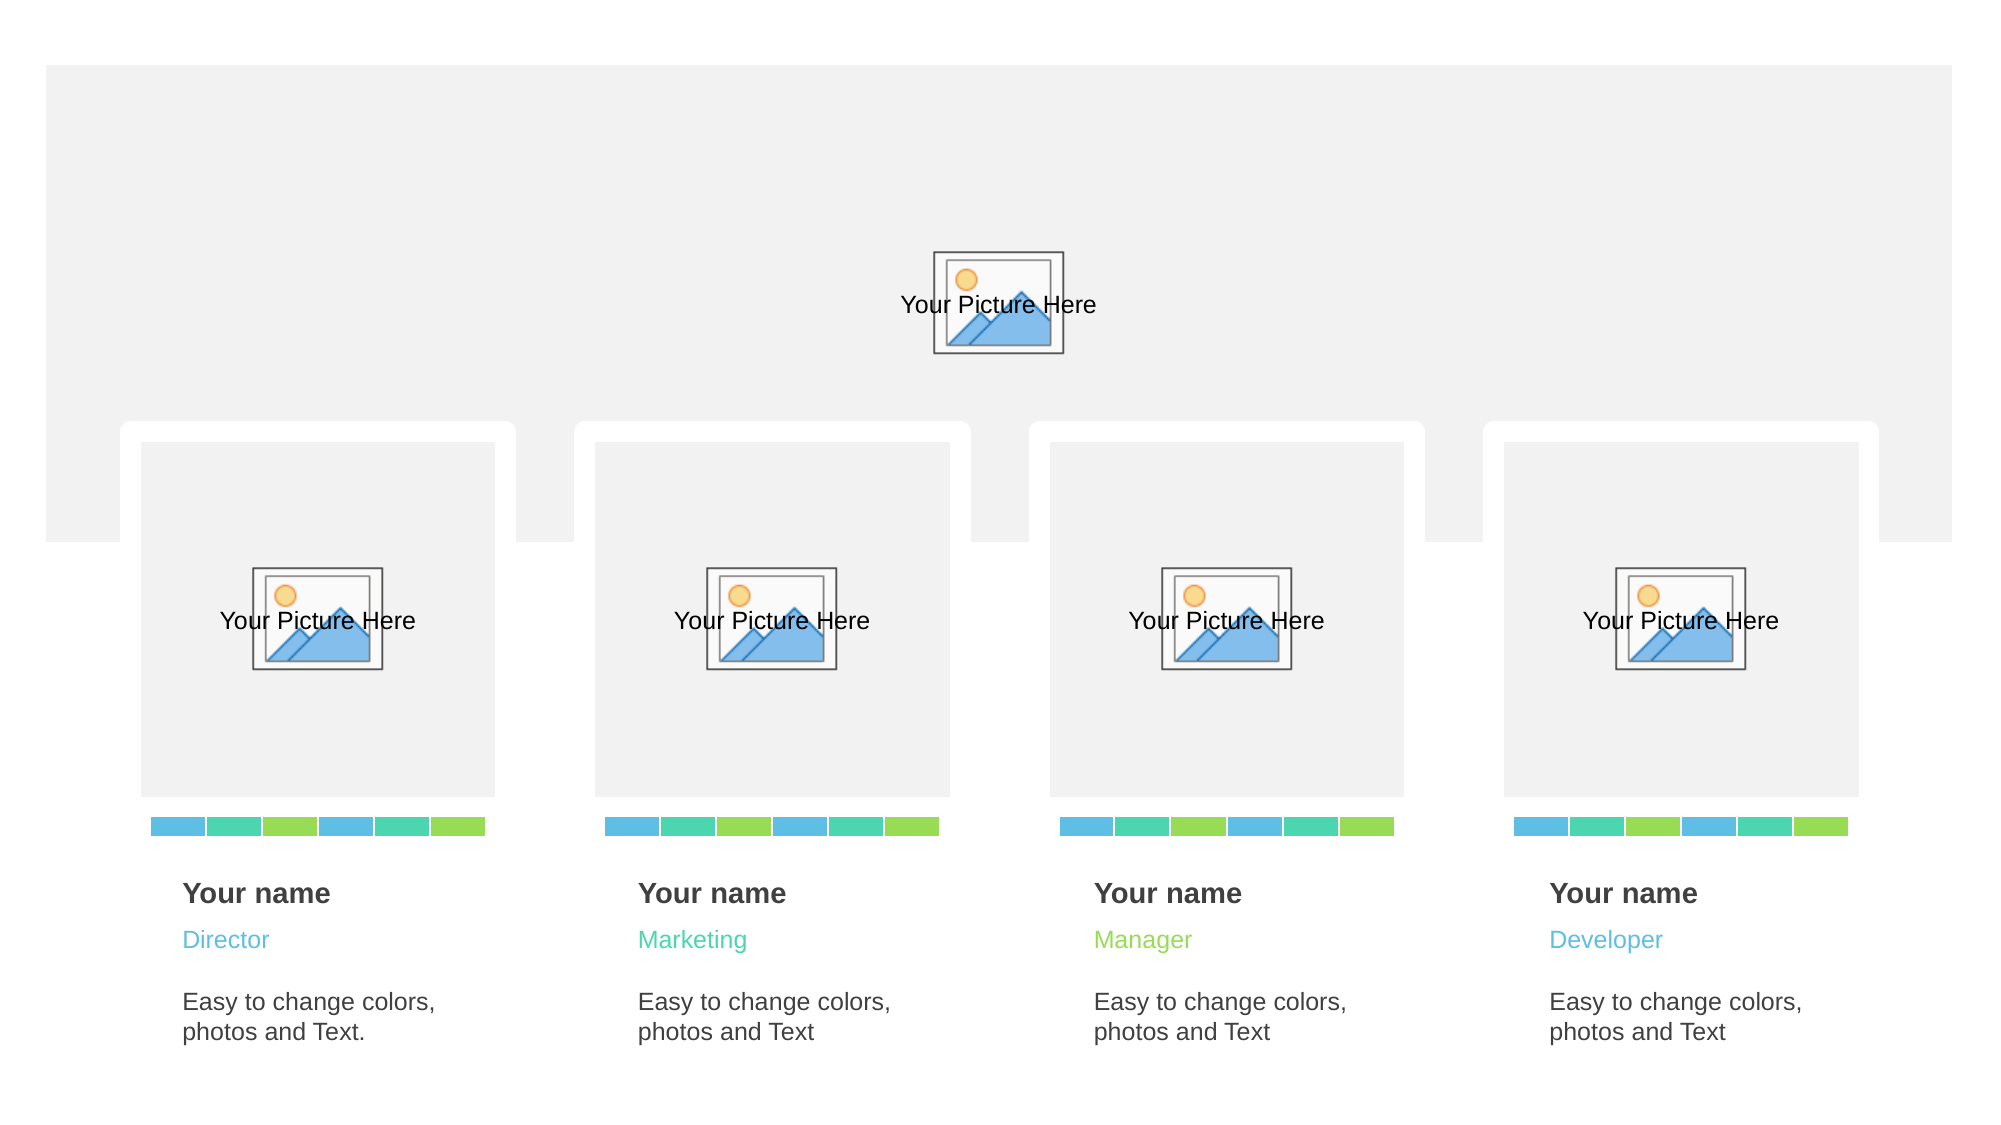

Meet  Our Team

Your name
Director
Your name
Marketing
Your name
Manager
Your name
Developer
Easy to change colors, photos and Text.
Easy to change colors, photos and Text
Easy to change colors, photos and Text
Easy to change colors, photos and Text